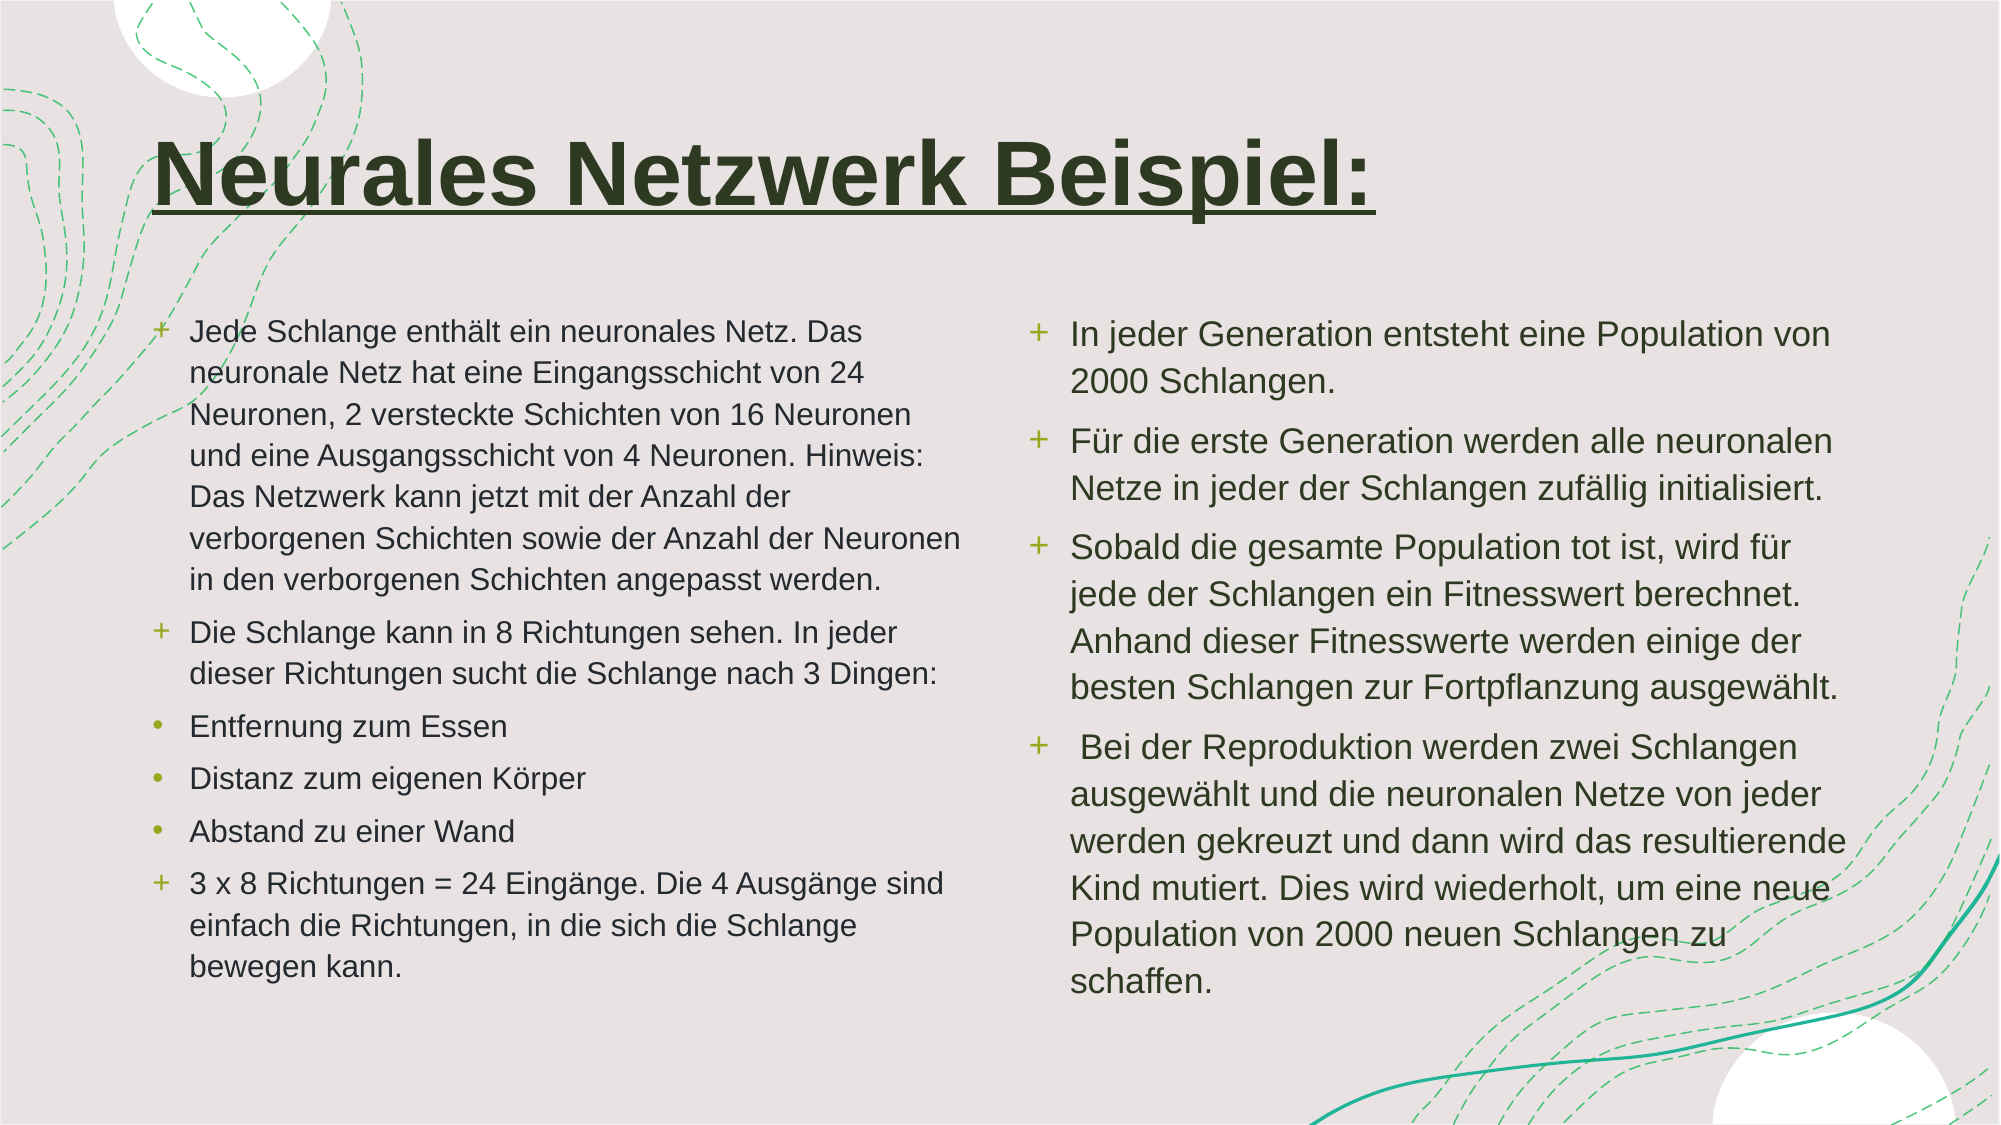

# Neurales Netzwerk Beispiel:
Jede Schlange enthält ein neuronales Netz. Das neuronale Netz hat eine Eingangsschicht von 24 Neuronen, 2 versteckte Schichten von 16 Neuronen und eine Ausgangsschicht von 4 Neuronen. Hinweis: Das Netzwerk kann jetzt mit der Anzahl der verborgenen Schichten sowie der Anzahl der Neuronen in den verborgenen Schichten angepasst werden.
Die Schlange kann in 8 Richtungen sehen. In jeder dieser Richtungen sucht die Schlange nach 3 Dingen:
Entfernung zum Essen
Distanz zum eigenen Körper
Abstand zu einer Wand
3 x 8 Richtungen = 24 Eingänge. Die 4 Ausgänge sind einfach die Richtungen, in die sich die Schlange bewegen kann.

In jeder Generation entsteht eine Population von 2000 Schlangen.
Für die erste Generation werden alle neuronalen Netze in jeder der Schlangen zufällig initialisiert.
Sobald die gesamte Population tot ist, wird für jede der Schlangen ein Fitnesswert berechnet. Anhand dieser Fitnesswerte werden einige der besten Schlangen zur Fortpflanzung ausgewählt.
 Bei der Reproduktion werden zwei Schlangen ausgewählt und die neuronalen Netze von jeder werden gekreuzt und dann wird das resultierende Kind mutiert. Dies wird wiederholt, um eine neue Population von 2000 neuen Schlangen zu schaffen.